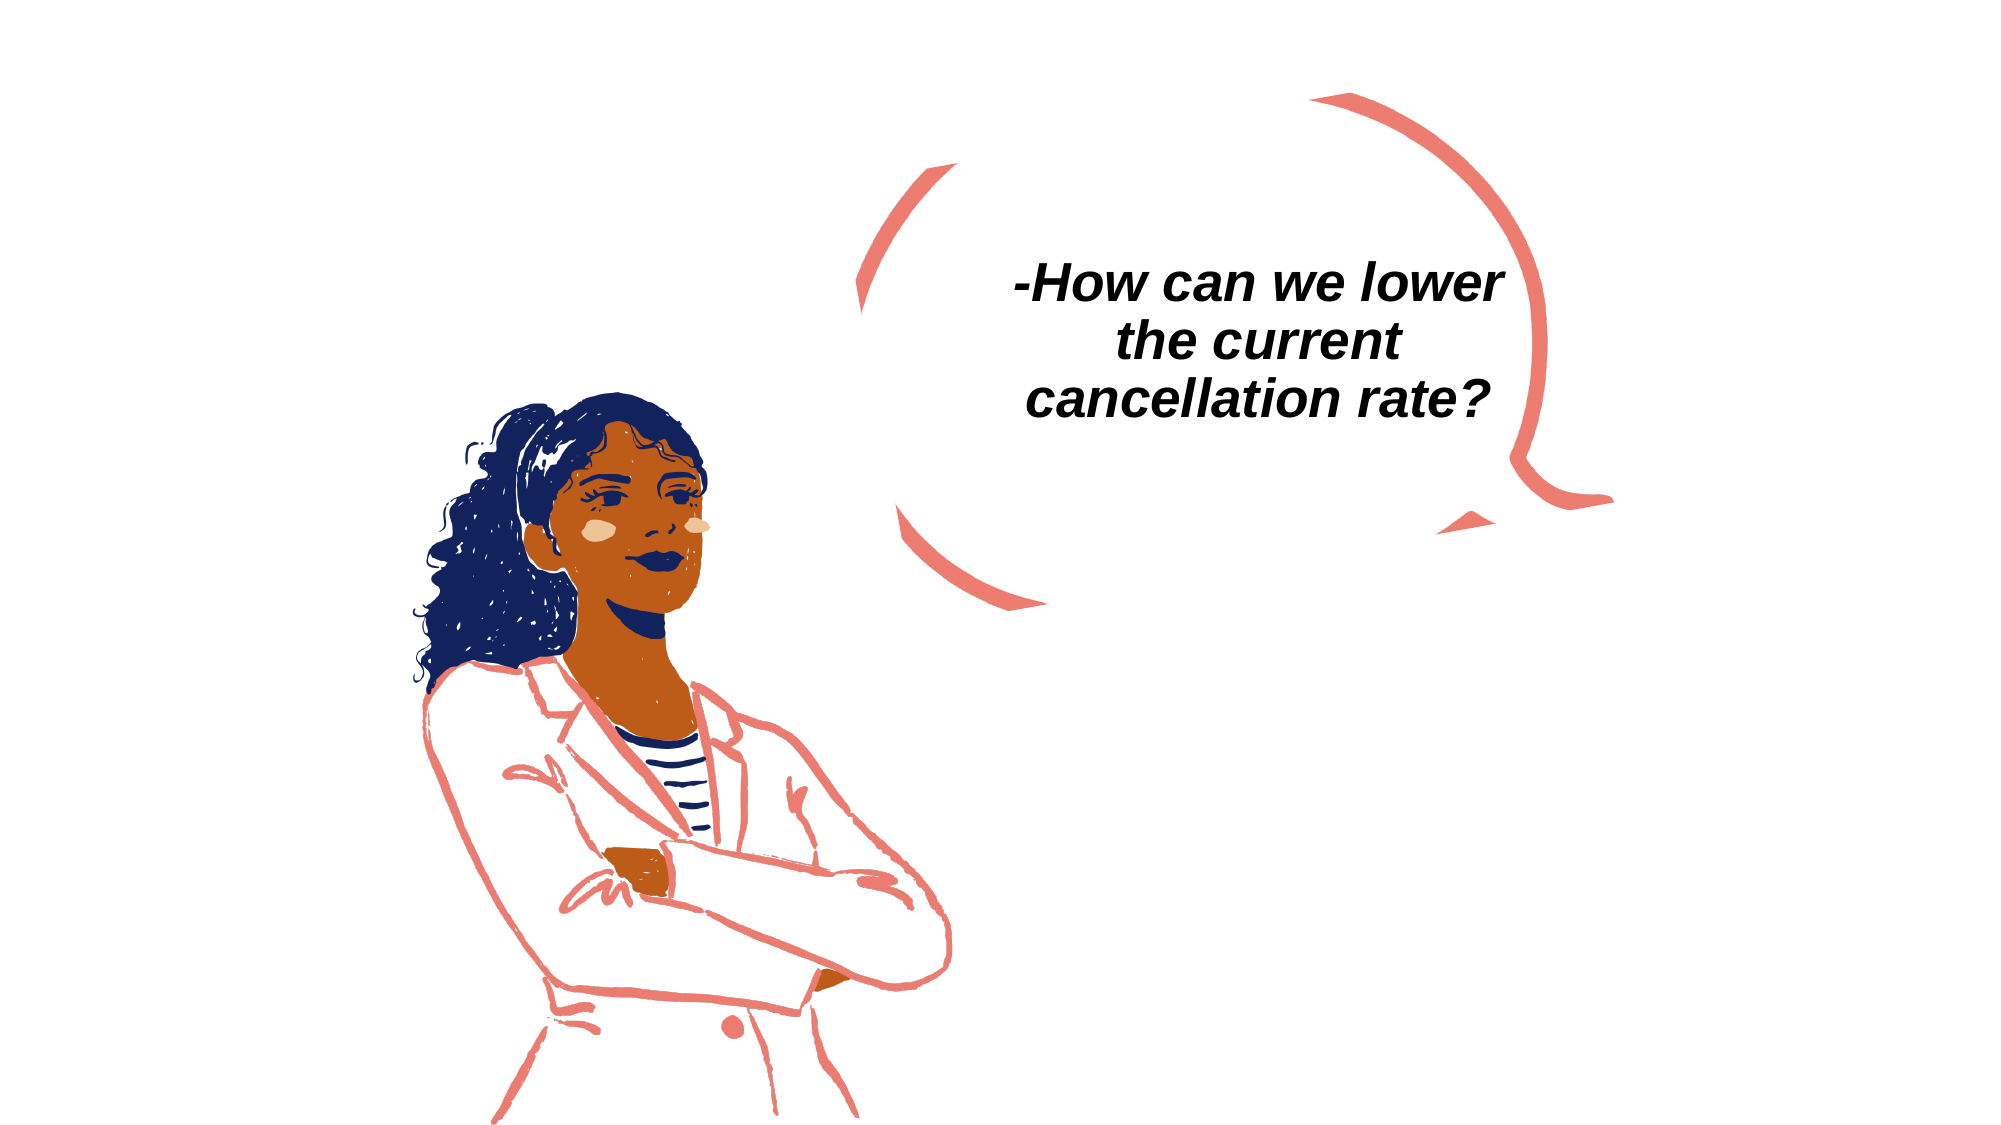

-How can we lower the current cancellation rate?